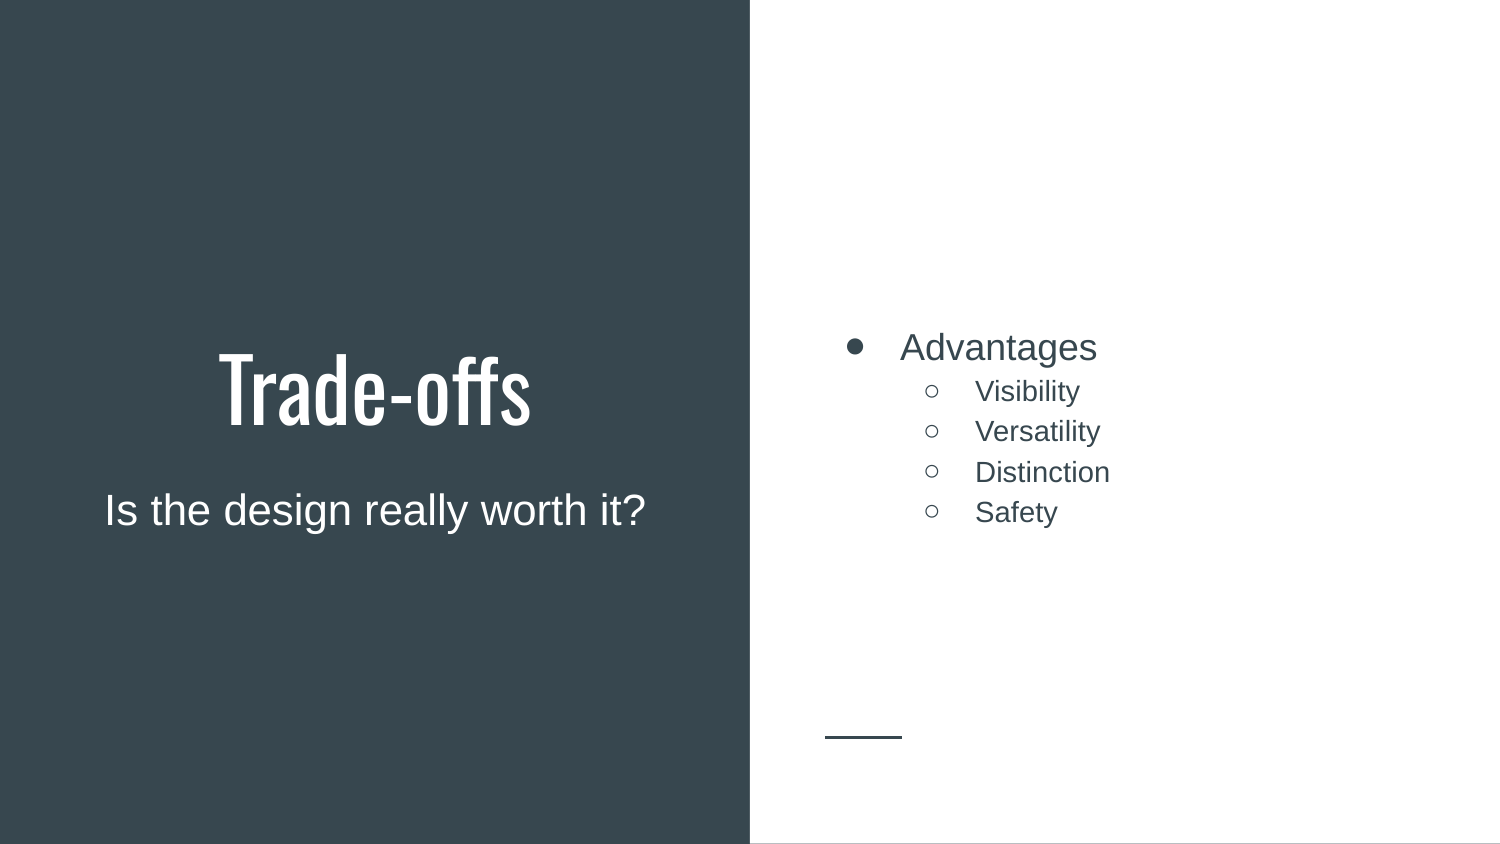

Advantages
Visibility
Versatility
Distinction
Safety
# Trade-offs
Is the design really worth it?